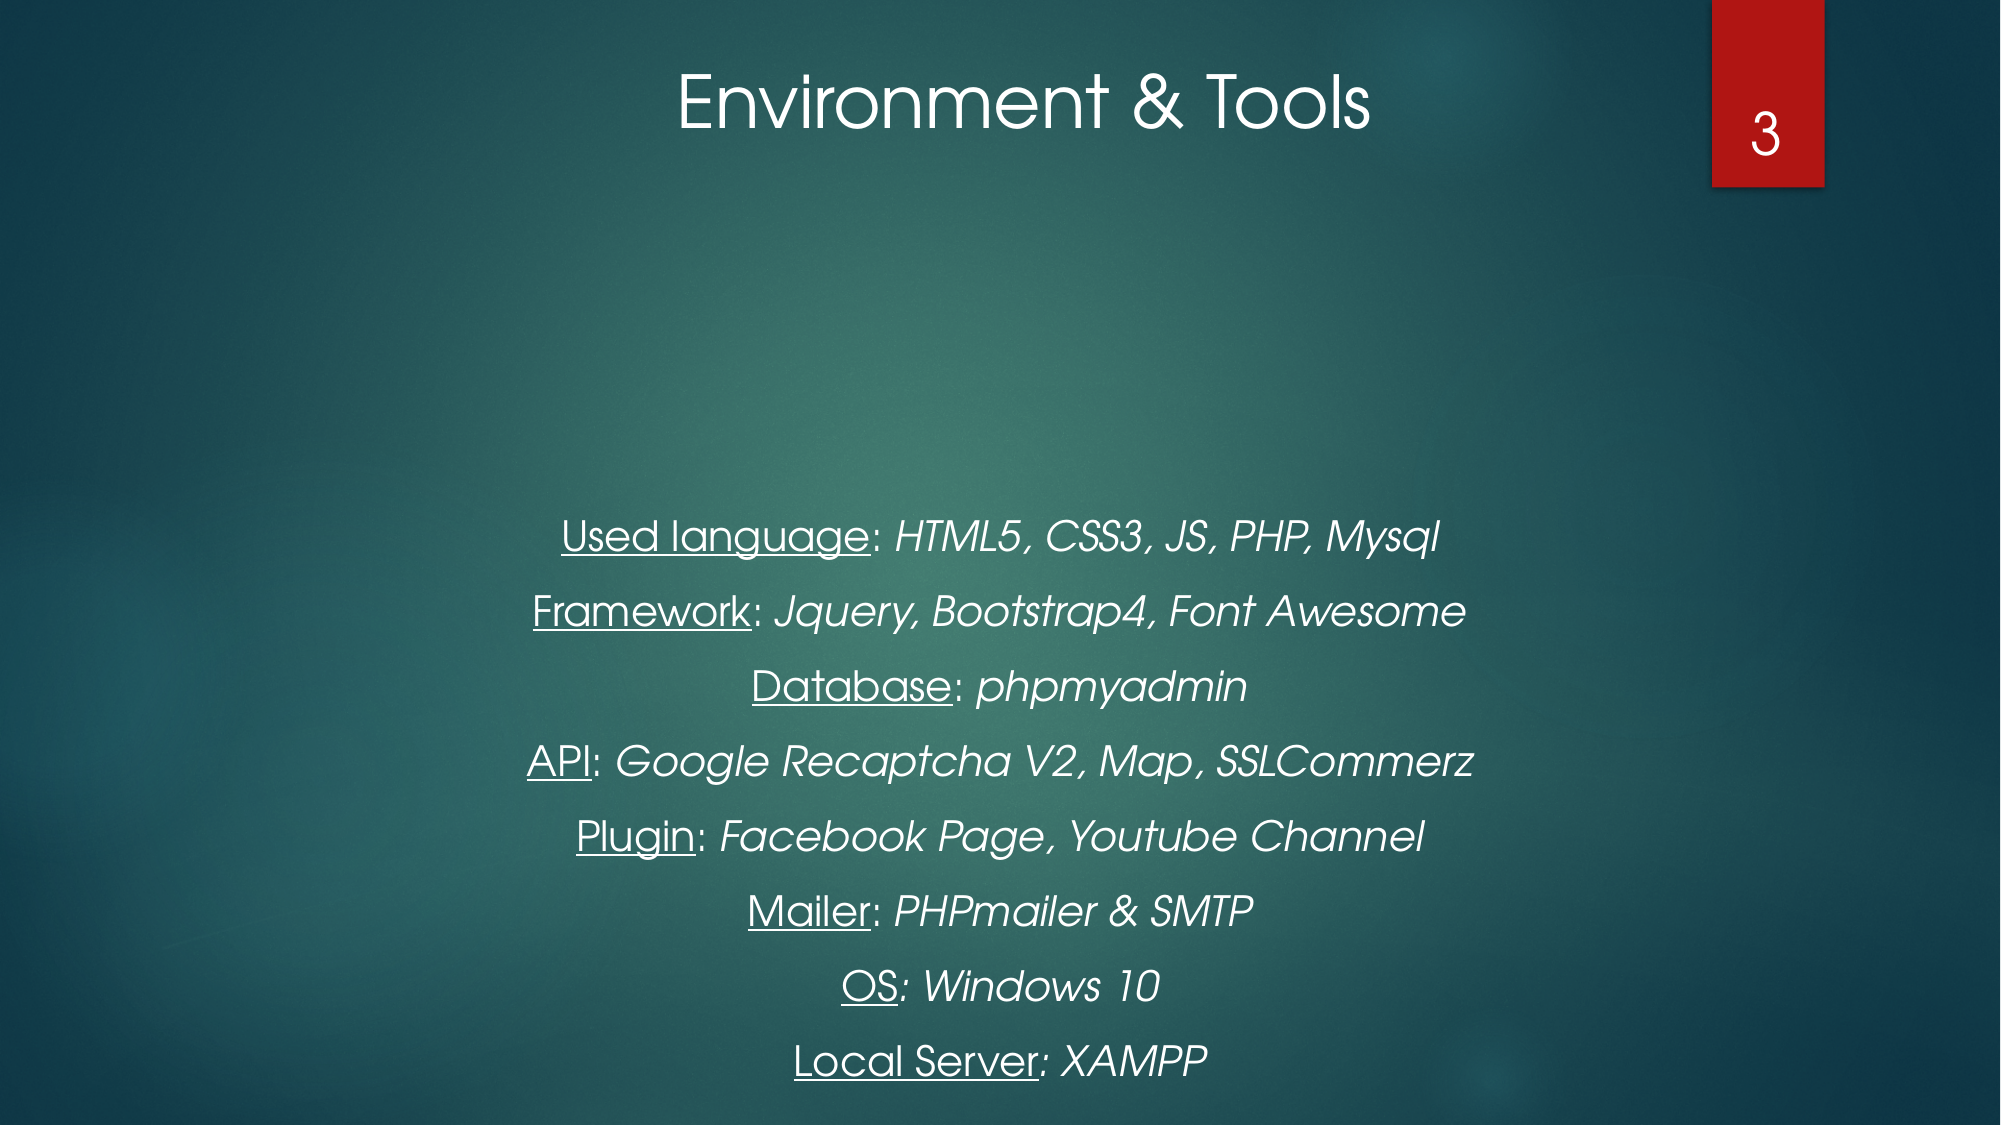

Environment & Tools
3
Used language: HTML5, CSS3, JS, PHP, Mysql
Framework: Jquery, Bootstrap4, Font Awesome
Database: phpmyadmin
API: Google Recaptcha V2, Map, SSLCommerz
Plugin: Facebook Page, Youtube Channel
Mailer: PHPmailer & SMTP
OS: Windows 10
Local Server: XAMPP